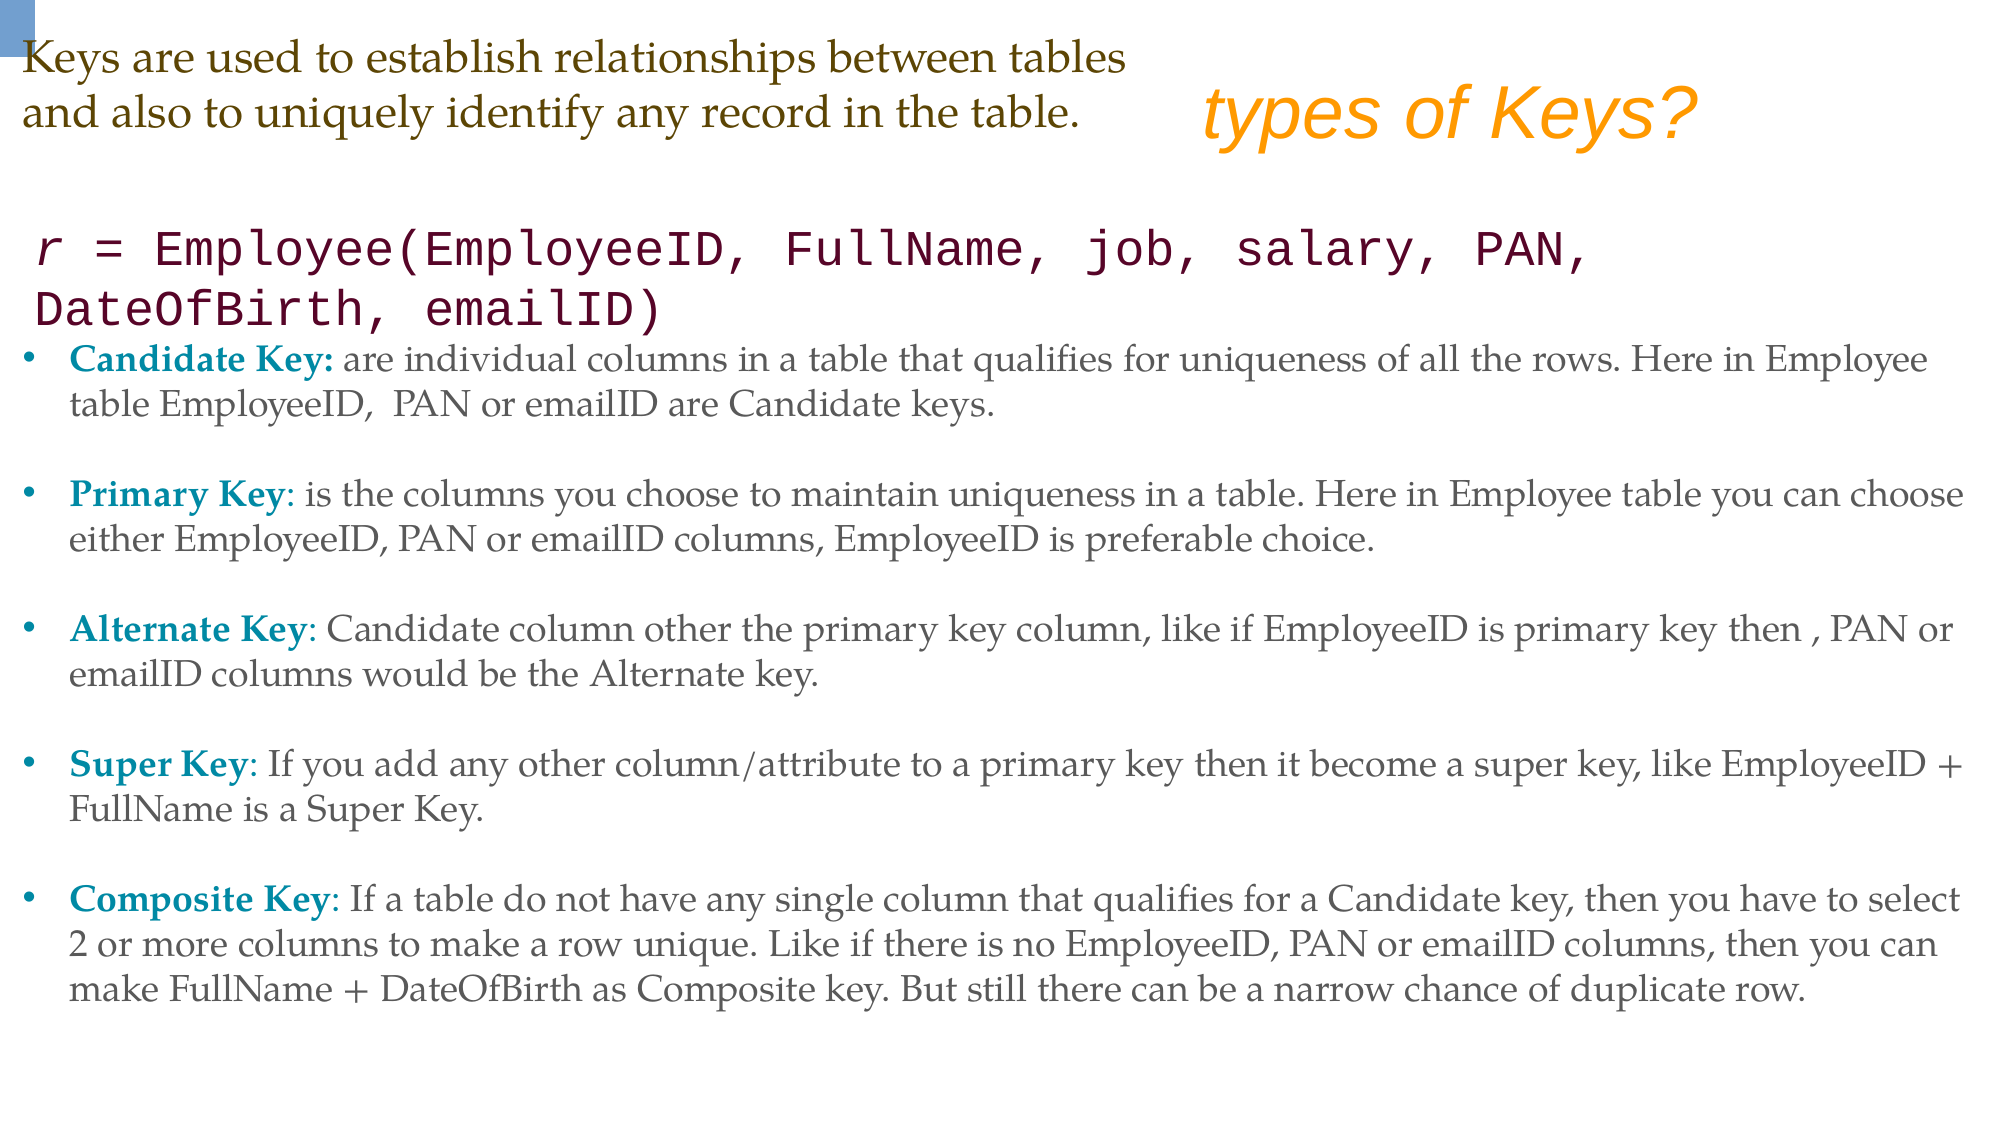

Keys are used to establish relationships between tables and also to uniquely identify any record in the table.
types of Keys?
r = Employee(EmployeeID, FullName, job, salary, PAN, DateOfBirth, emailID)
Candidate Key: are individual columns in a table that qualifies for uniqueness of all the rows. Here in Employee table EmployeeID,  PAN or emailID are Candidate keys.

Primary Key: is the columns you choose to maintain uniqueness in a table. Here in Employee table you can choose either EmployeeID, PAN or emailID columns, EmployeeID is preferable choice.

Alternate Key: Candidate column other the primary key column, like if EmployeeID is primary key then , PAN or emailID columns would be the Alternate key.

Super Key: If you add any other column/attribute to a primary key then it become a super key, like EmployeeID + FullName is a Super Key.

Composite Key: If a table do not have any single column that qualifies for a Candidate key, then you have to select 2 or more columns to make a row unique. Like if there is no EmployeeID, PAN or emailID columns, then you can make FullName + DateOfBirth as Composite key. But still there can be a narrow chance of duplicate row.